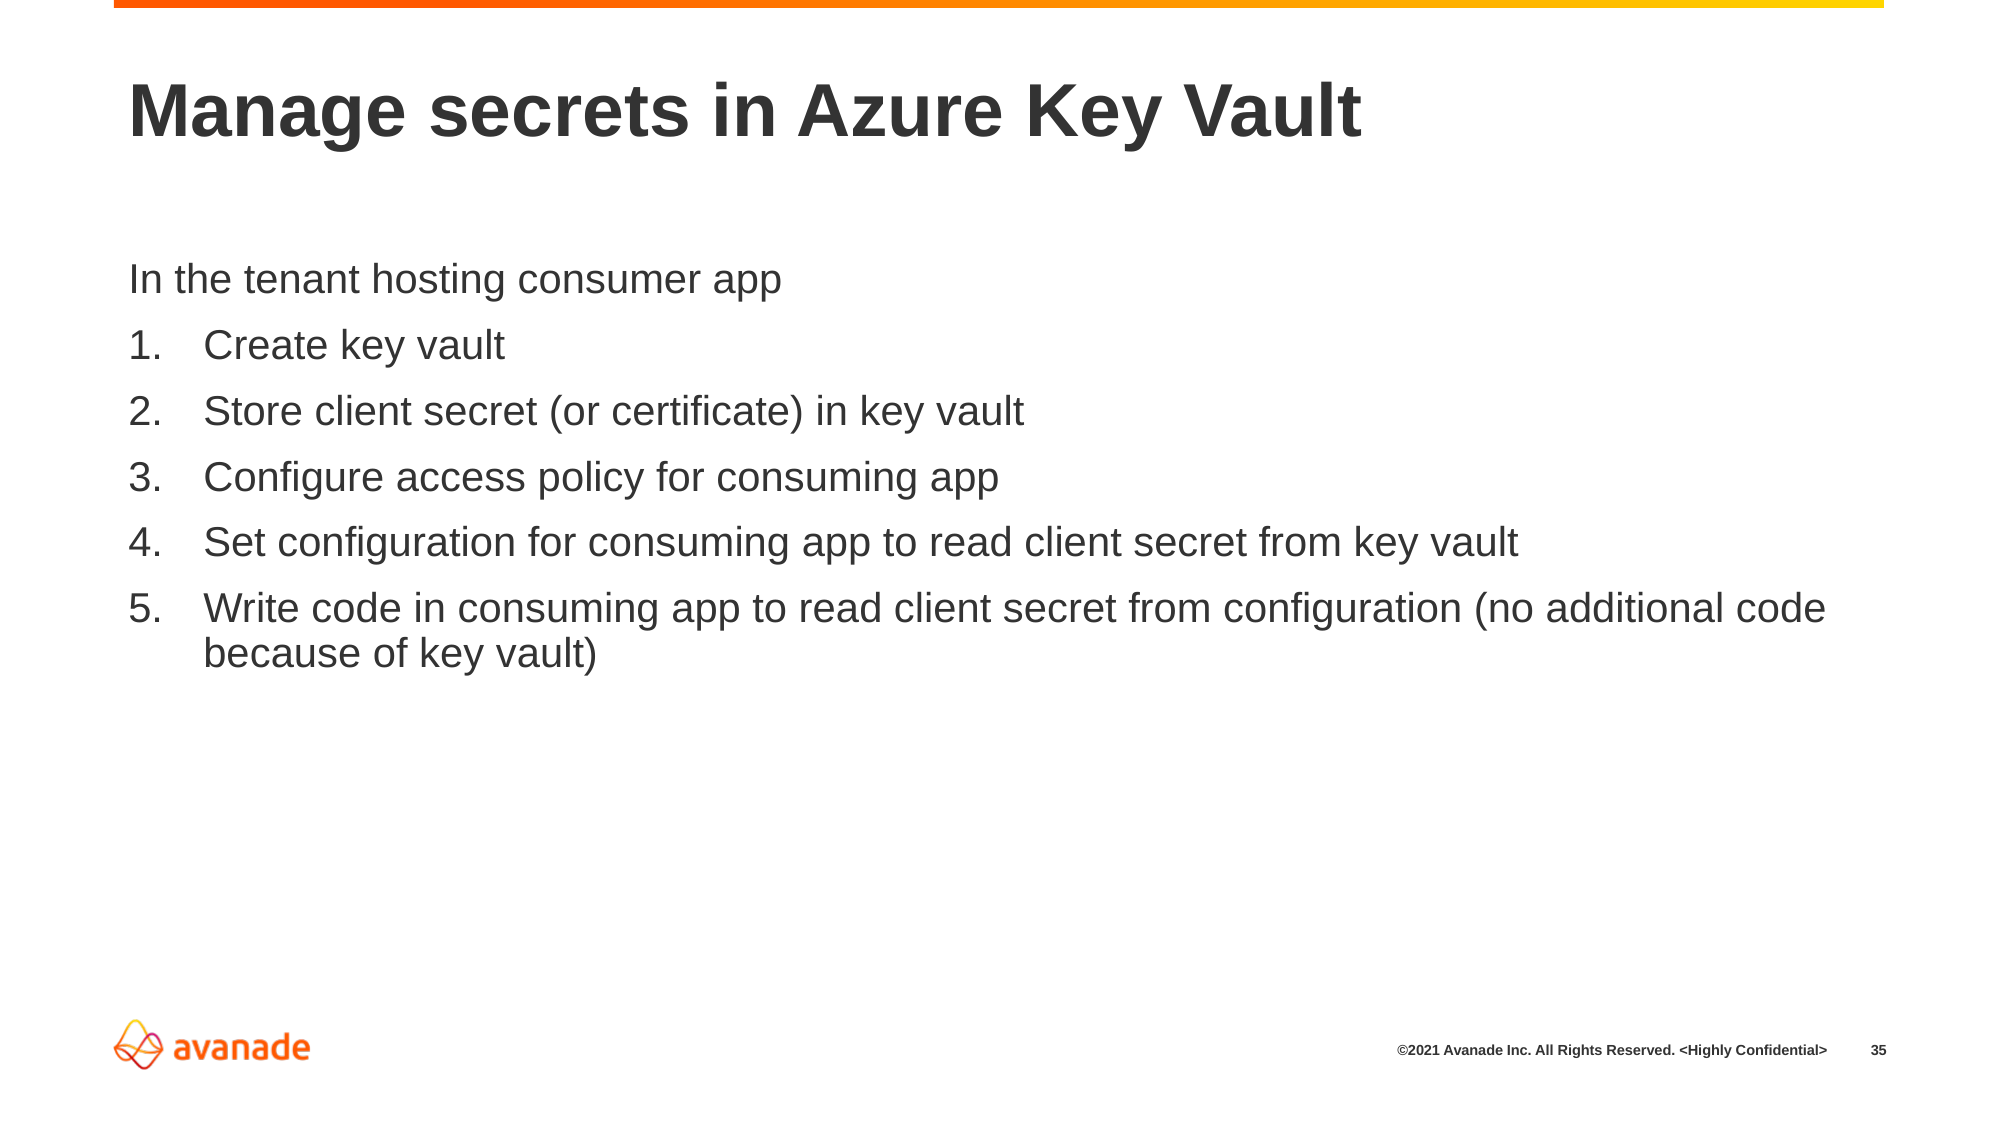

# Manage secrets in Azure Key Vault
In the tenant hosting consumer app
Create key vault
Store client secret (or certificate) in key vault
Configure access policy for consuming app
Set configuration for consuming app to read client secret from key vault
Write code in consuming app to read client secret from configuration (no additional code because of key vault)